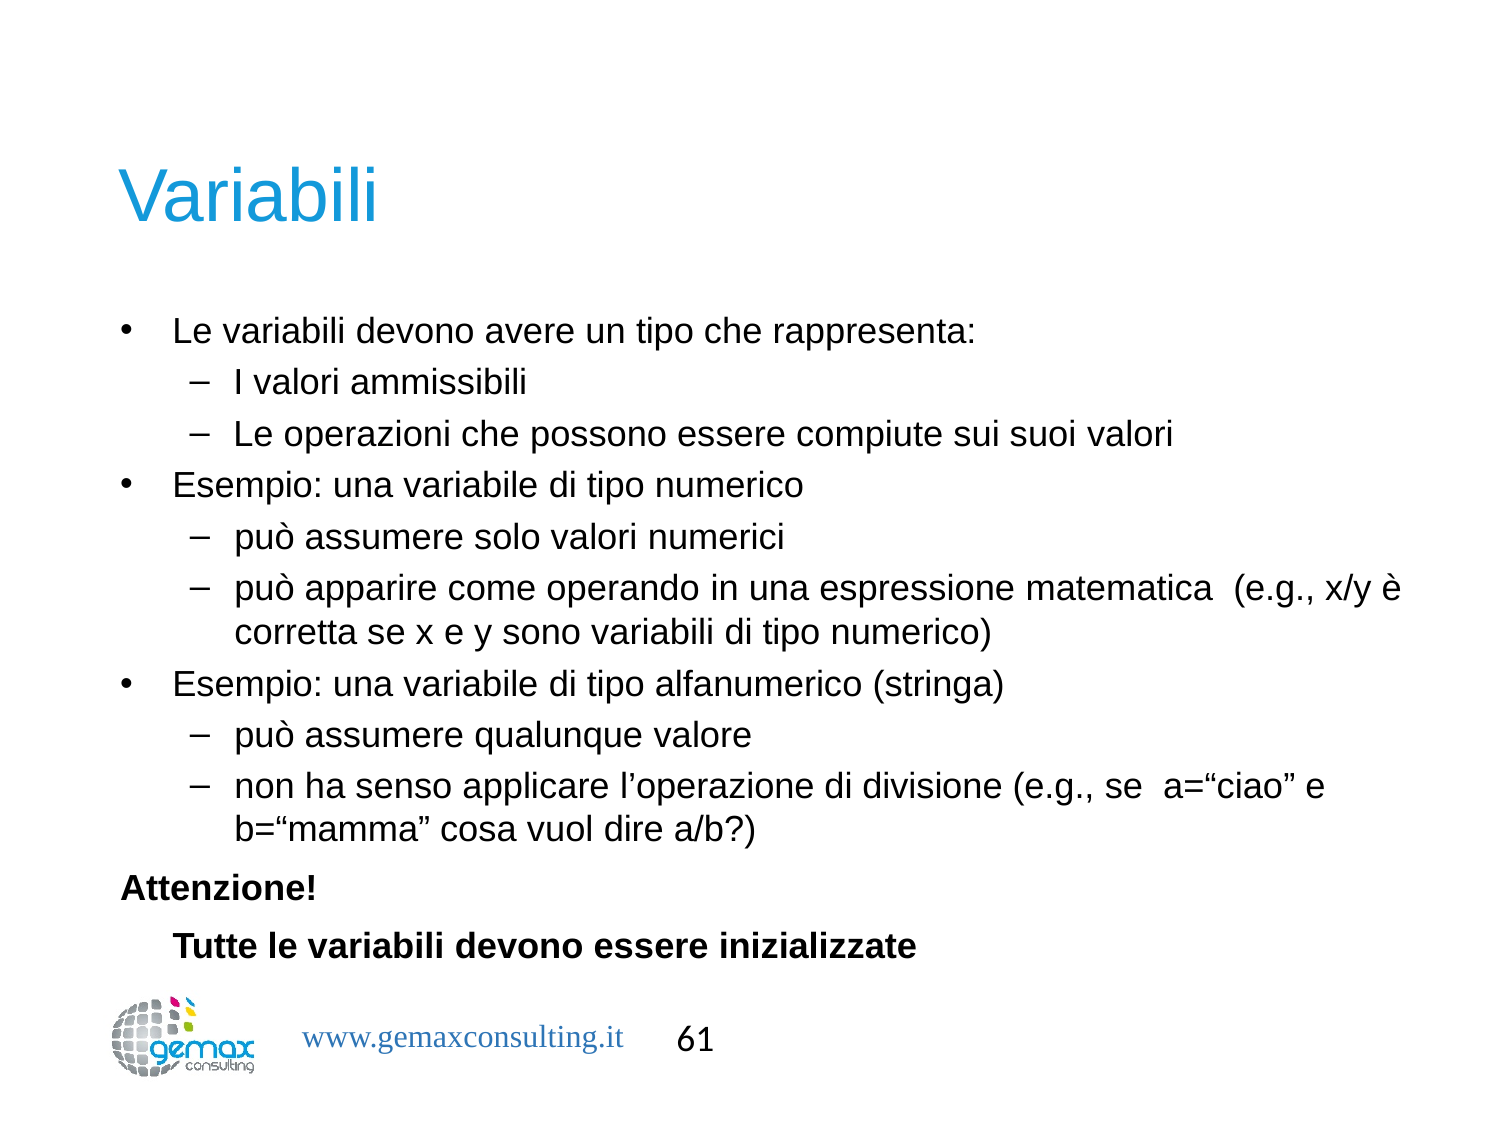

# Variabili
Le variabili devono avere un tipo che rappresenta:
I valori ammissibili
Le operazioni che possono essere compiute sui suoi valori
Esempio: una variabile di tipo numerico
può assumere solo valori numerici
può apparire come operando in una espressione matematica  (e.g., x/y è corretta se x e y sono variabili di tipo numerico)
Esempio: una variabile di tipo alfanumerico (stringa)
può assumere qualunque valore
non ha senso applicare l’operazione di divisione (e.g., se  a=“ciao” e b=“mamma” cosa vuol dire a/b?)
Attenzione!
Tutte le variabili devono essere inizializzate

61